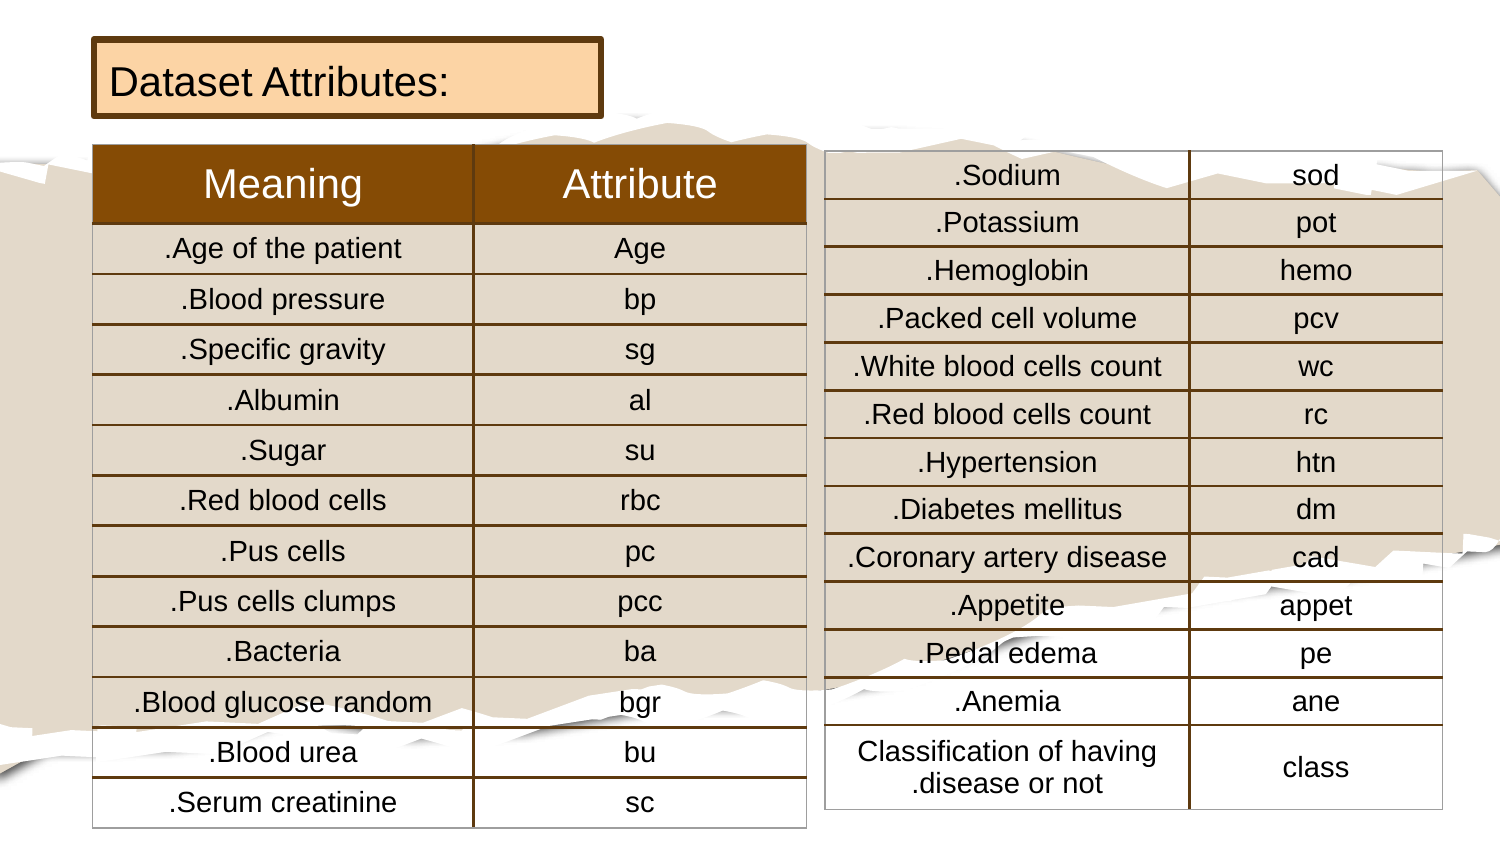

# Dataset Attributes:

| Meaning | Attribute |
| --- | --- |
| Age of the patient. | Age |
| Blood pressure. | bp |
| Specific gravity. | sg |
| Albumin. | al |
| Sugar. | su |
| Red blood cells. | rbc |
| Pus cells. | pc |
| Pus cells clumps. | pcc |
| Bacteria. | ba |
| Blood glucose random. | bgr |
| Blood urea. | bu |
| Serum creatinine. | sc |
| Sodium. | sod |
| --- | --- |
| Potassium. | pot |
| Hemoglobin. | hemo |
| Packed cell volume. | pcv |
| White blood cells count. | wc |
| Red blood cells count. | rc |
| Hypertension. | htn |
| Diabetes mellitus. | dm |
| Coronary artery disease. | cad |
| Appetite. | appet |
| Pedal edema. | pe |
| Anemia. | ane |
| Classification of having disease or not. | class |